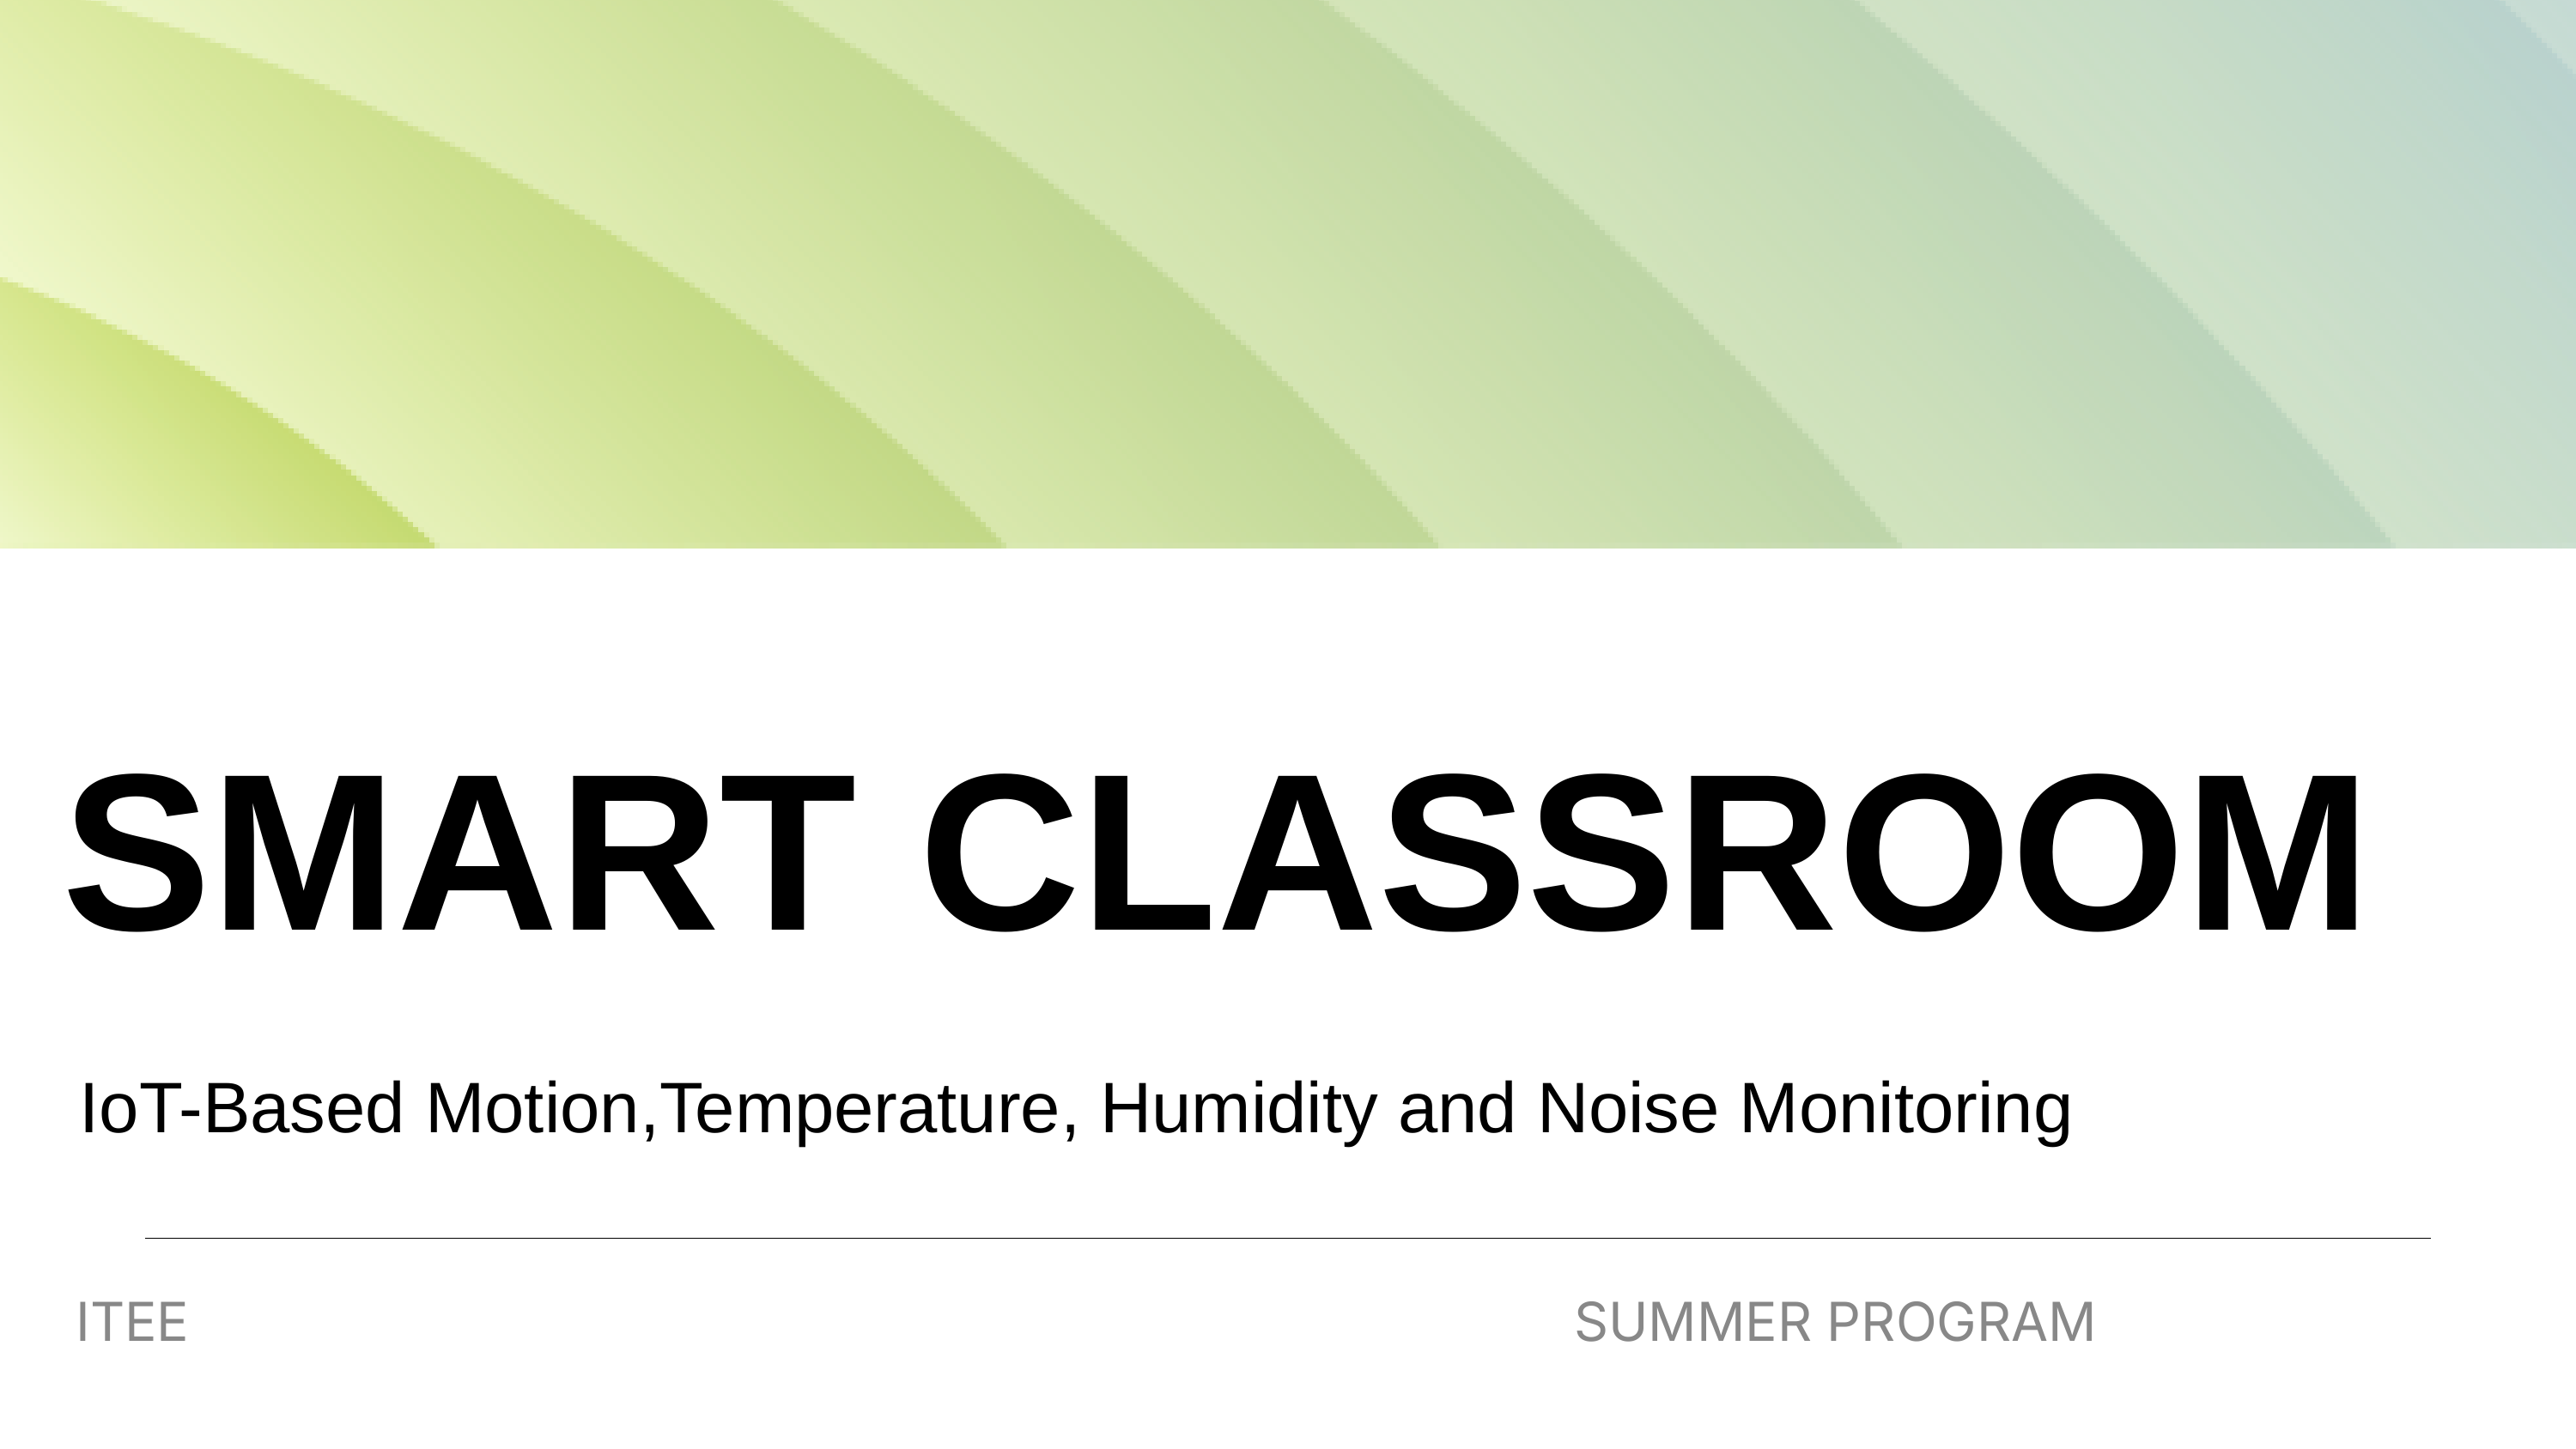

SMART CLASSROOM
    IoT-Based Motion,Temperature, Humidity and Noise Monitoring
ITEE
SUMMER PROGRAM